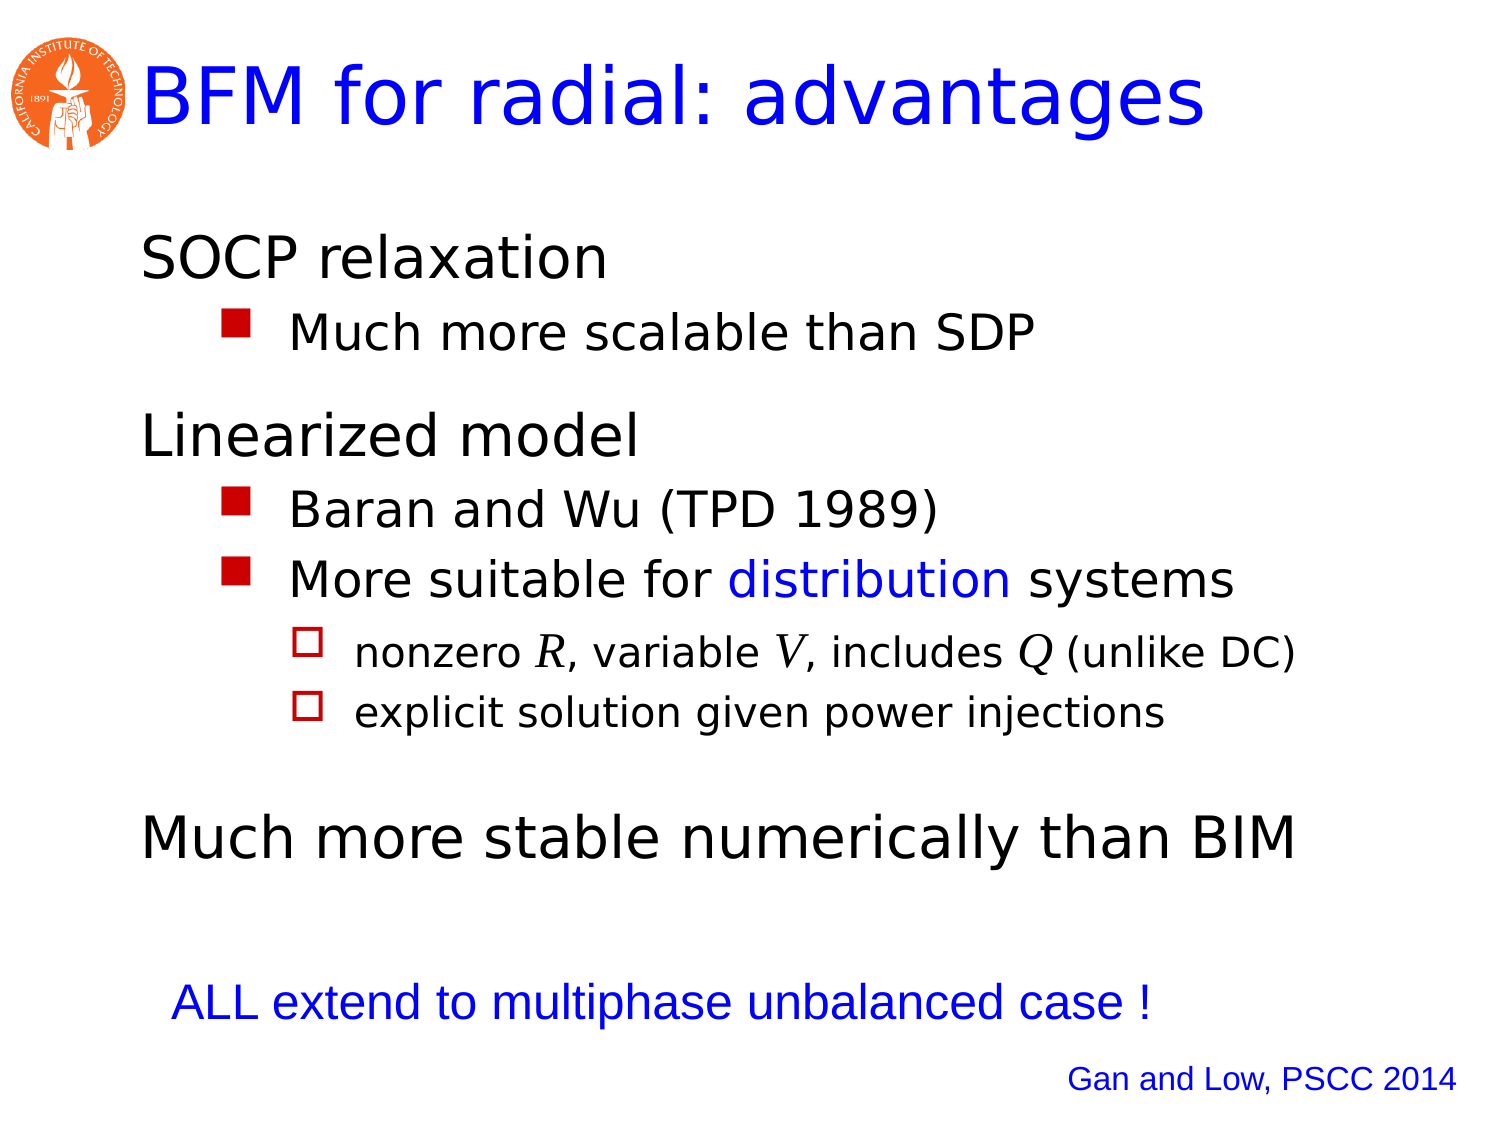

# BFM for radial: advantages
SOCP relaxation
Much more scalable than SDP

Linearized model
Baran and Wu (TPD 1989)
More suitable for distribution systems
nonzero R, variable V, includes Q (unlike DC)
explicit solution given power injections

Much more stable numerically than BIM
ALL extend to multiphase unbalanced case !
Gan and Low, PSCC 2014